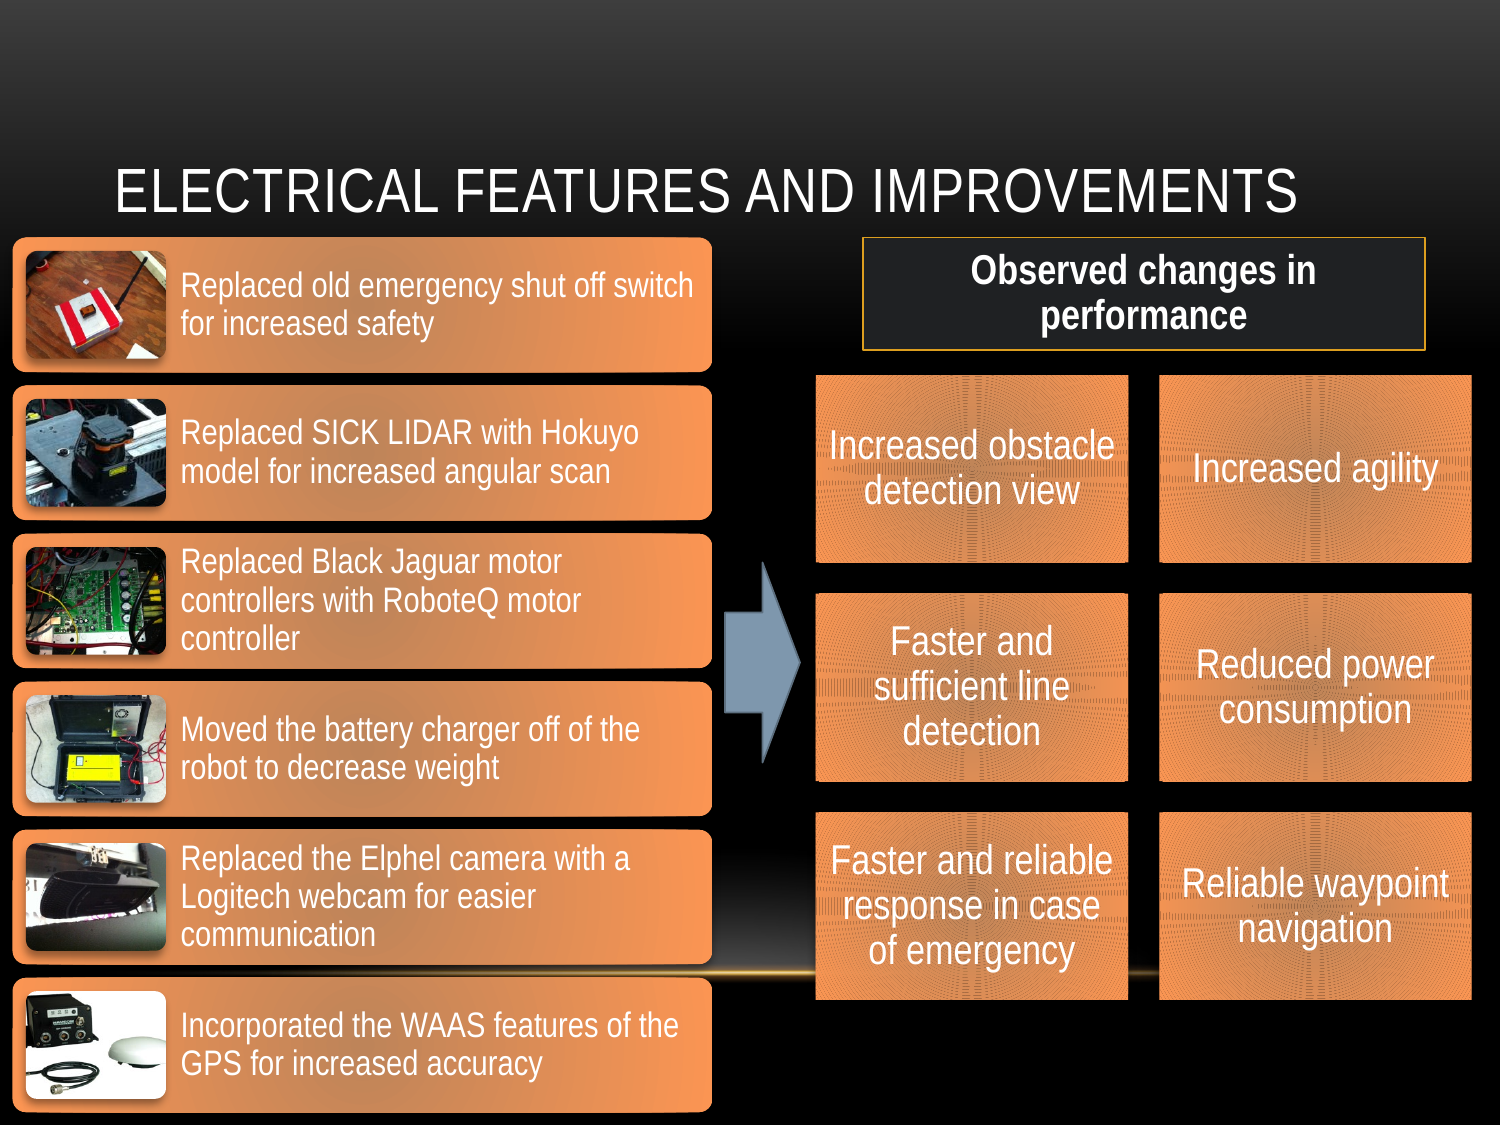

# Electrical Features and improvements
Replaced old emergency shut off switch for increased safety
Replaced SICK LIDAR with Hokuyo model for increased angular scan
Replaced Black Jaguar motor controllers with RoboteQ motor controller
Moved the battery charger off of the robot to decrease weight
Replaced the Elphel camera with a Logitech webcam for easier communication
Incorporated the WAAS features of the GPS for increased accuracy
Observed changes in performance
Increased obstacle detection view
Increased agility
Faster and sufficient line detection
Reduced power consumption
Faster and reliable response in case of emergency
Reliable waypoint navigation